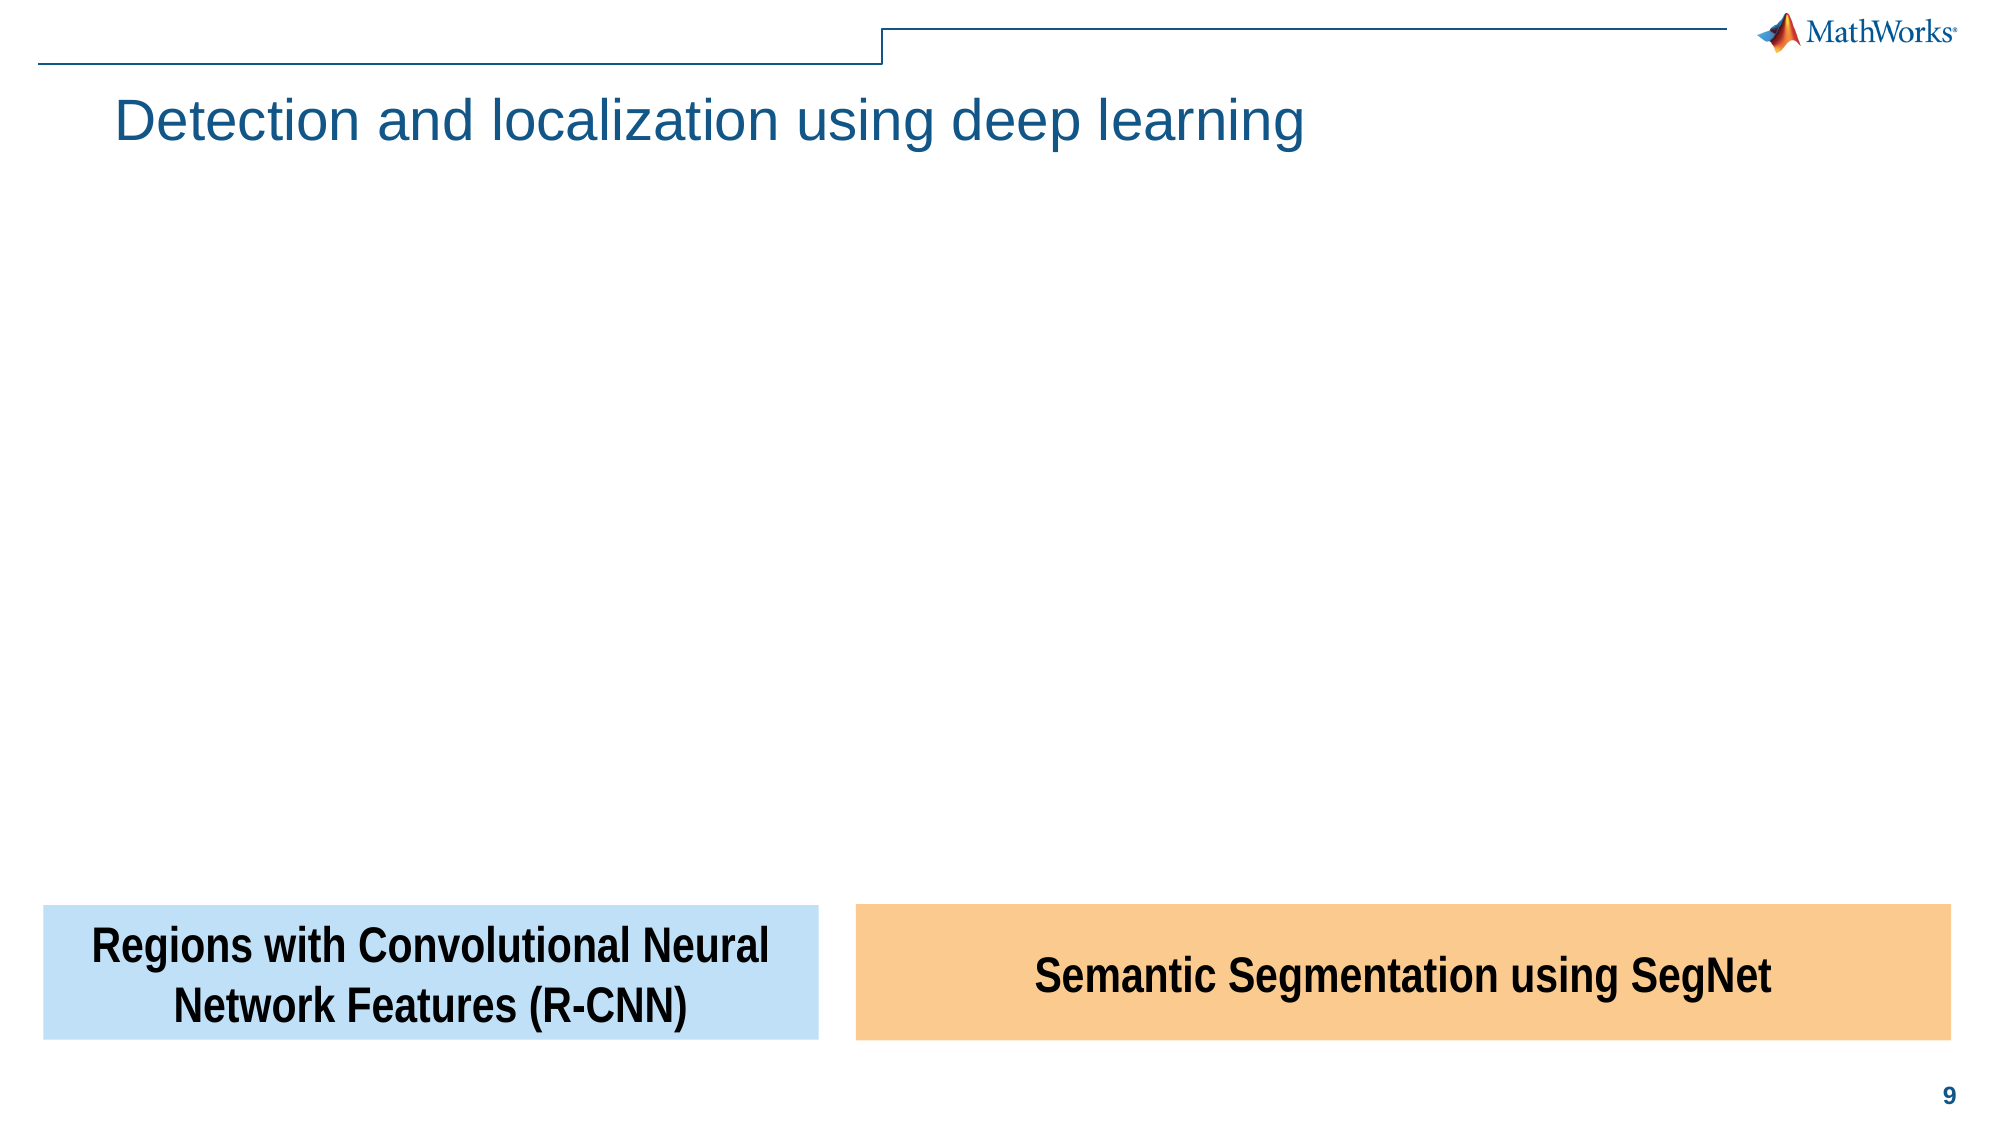

# Detection and localization using deep learning
Semantic Segmentation using SegNet
Regions with Convolutional Neural Network Features (R-CNN)